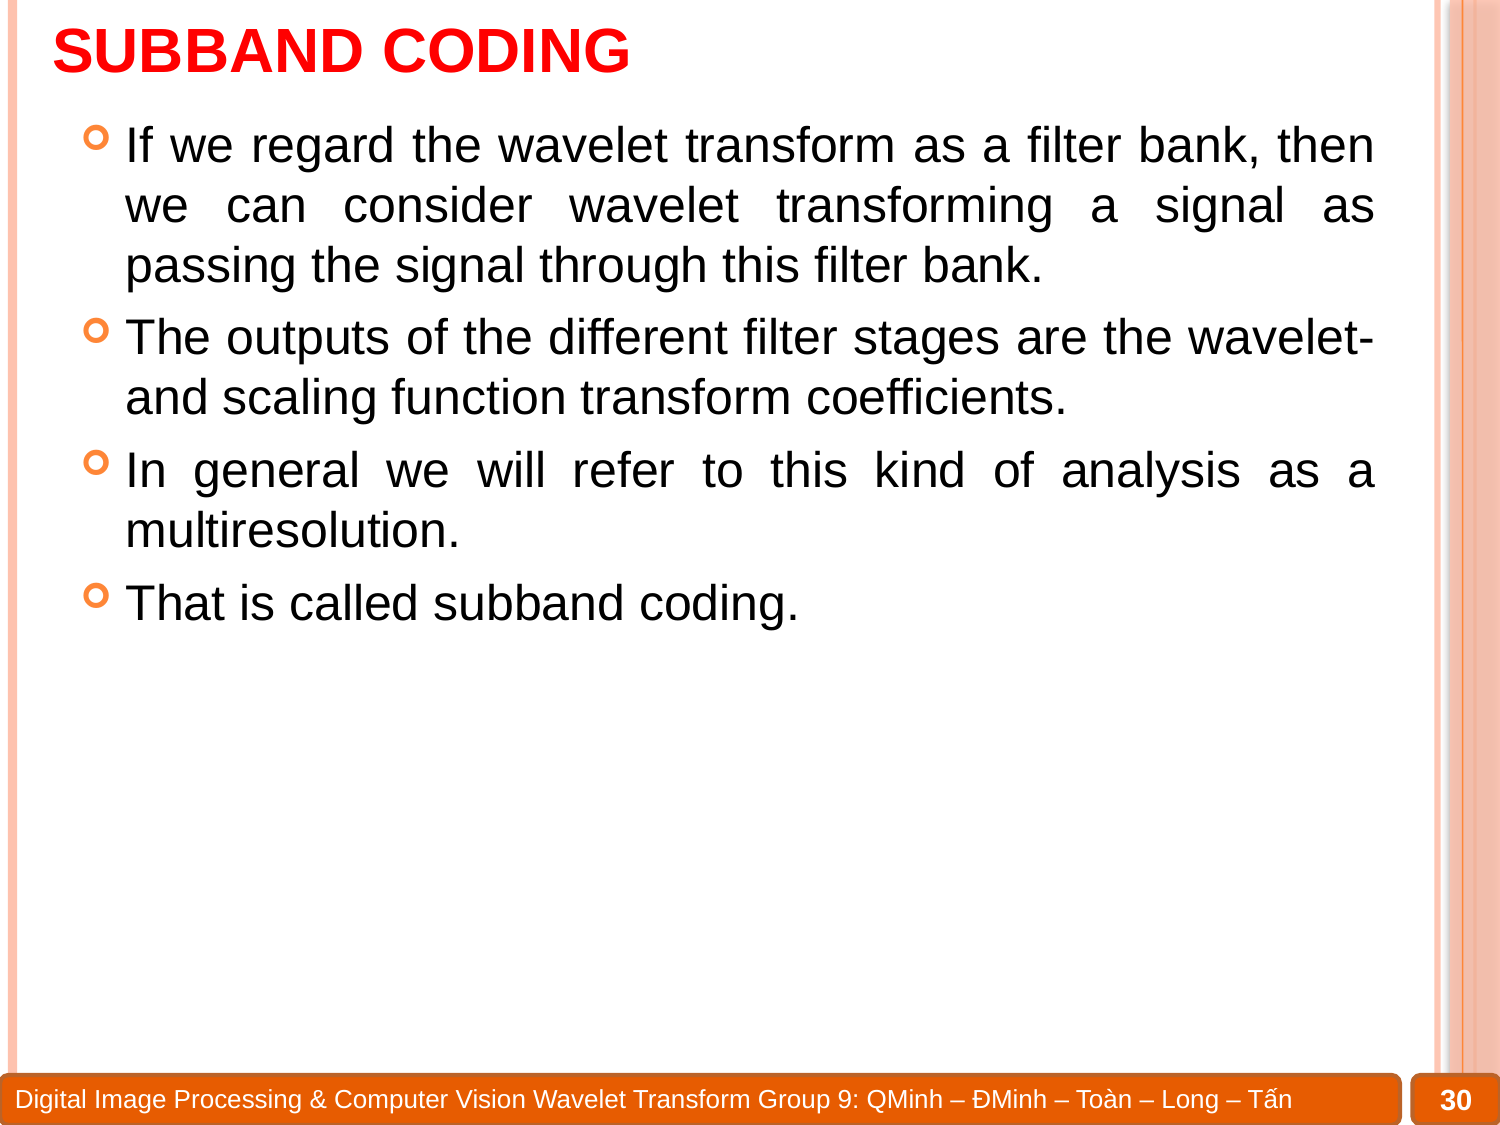

# Subband Coding
If we regard the wavelet transform as a filter bank, then we can consider wavelet transforming a signal as passing the signal through this filter bank.
The outputs of the different filter stages are the wavelet- and scaling function transform coefficients.
In general we will refer to this kind of analysis as a multiresolution.
That is called subband coding.
30